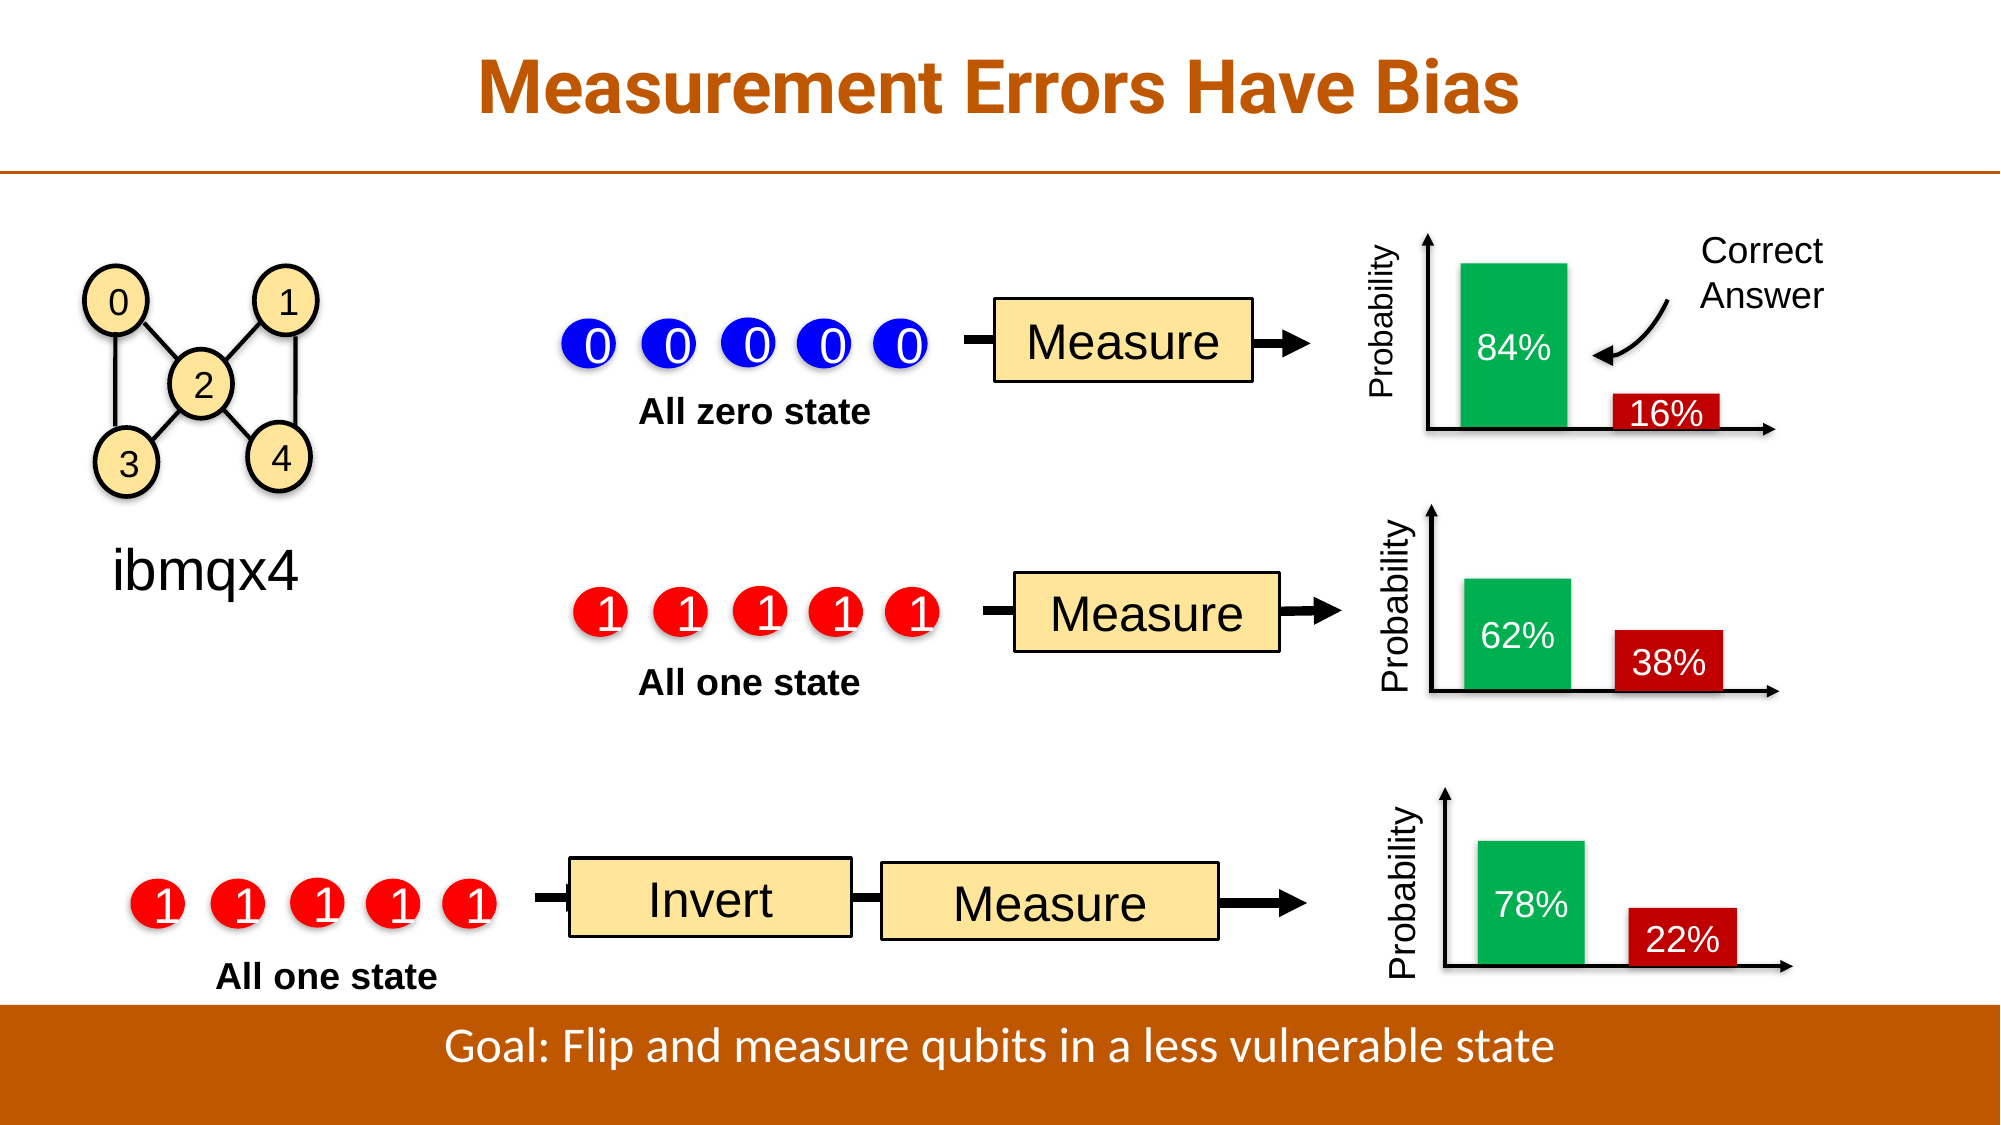

Measurement Errors Have Bias

84%
16%
Probability
Measure
0
0
0
0
0
Correct Answer
All zero state
0
1
2
4
3
ibmqx4
62%
38%
Probability
Measure
1
1
1
1
1
All one state
78%
22%
Probability
Invert
Measure
1
1
1
1
1
All one state
Goal: Flip and measure qubits in a less vulnerable state